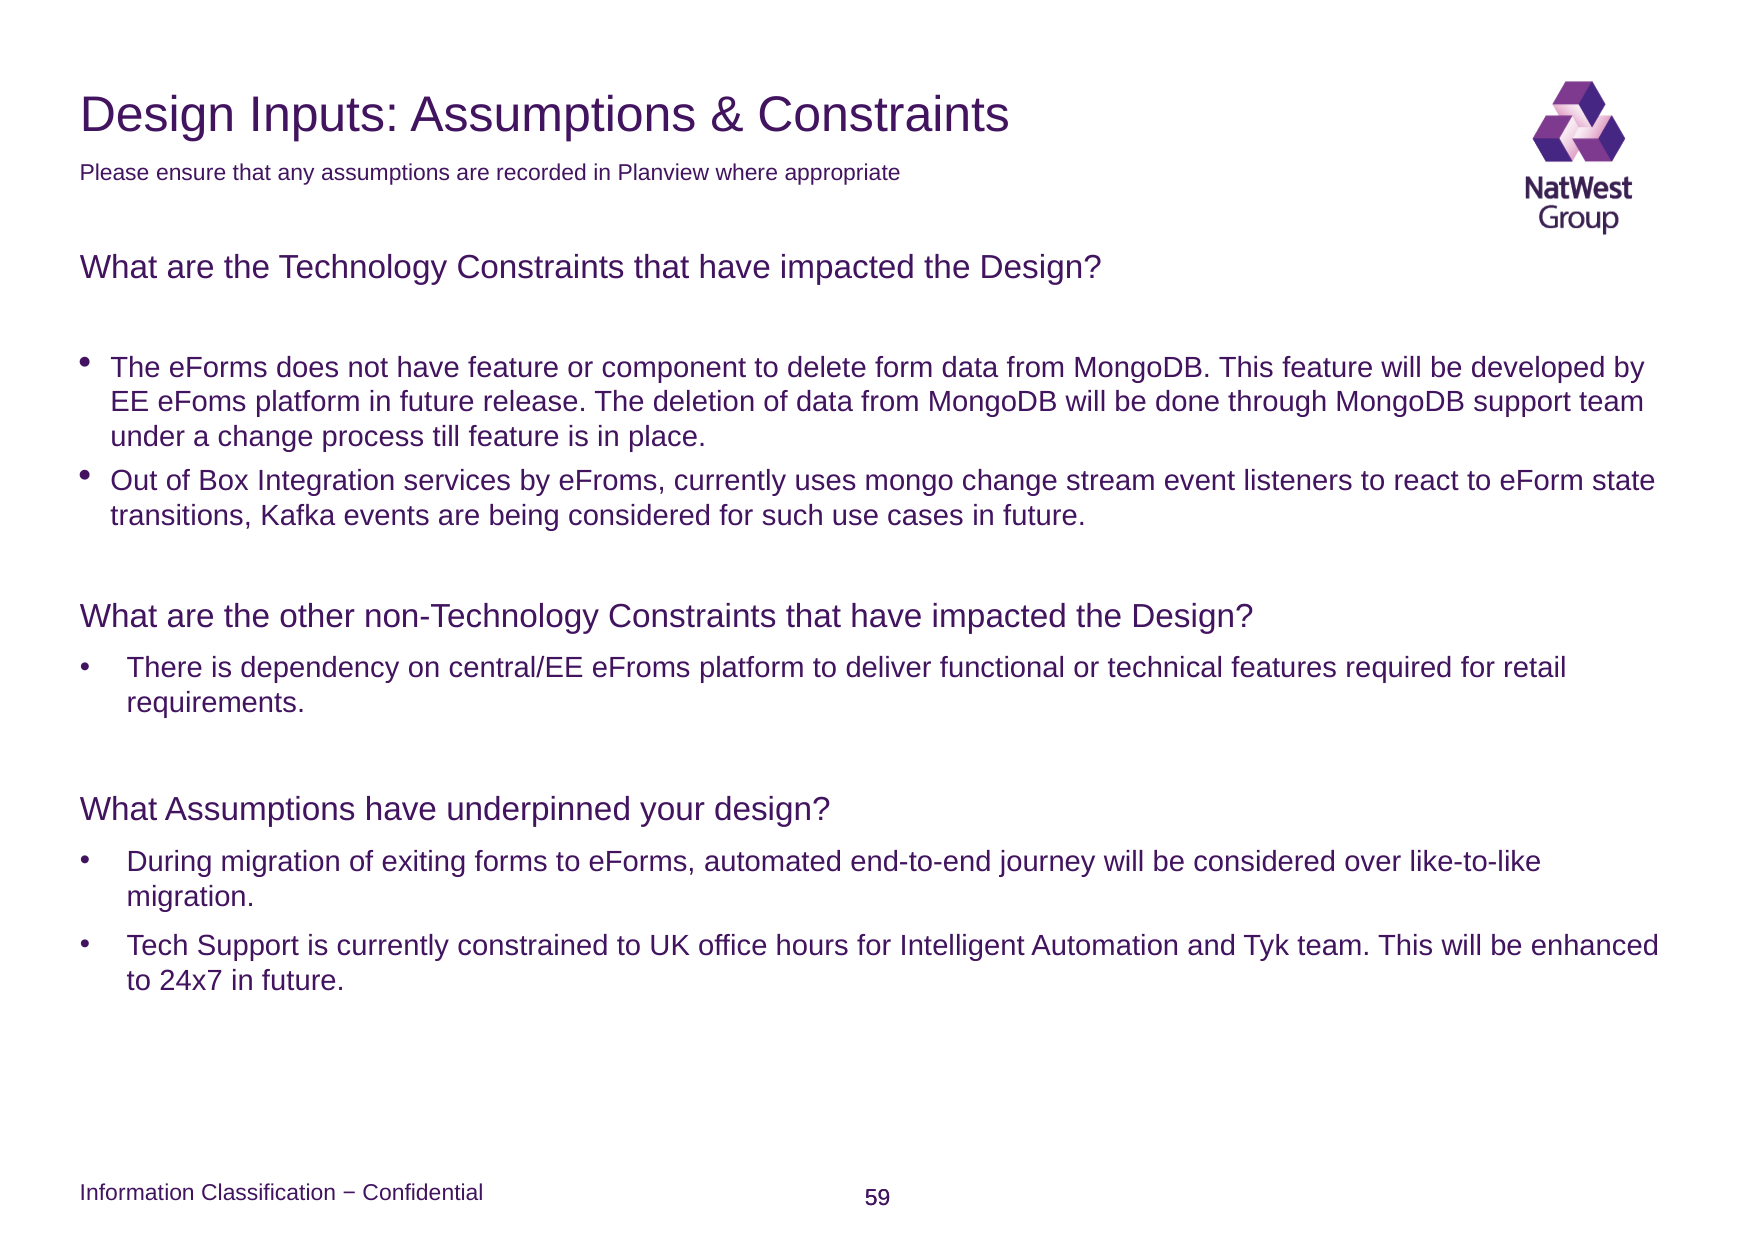

# Design Inputs: Assumptions & Constraints
Please ensure that any assumptions are recorded in Planview where appropriate
What are the Technology Constraints that have impacted the Design?

The eForms does not have feature or component to delete form data from MongoDB. This feature will be developed by EE eFoms platform in future release. The deletion of data from MongoDB will be done through MongoDB support team under a change process till feature is in place.
Out of Box Integration services by eFroms, currently uses mongo change stream event listeners to react to eForm state transitions, Kafka events are being considered for such use cases in future.

What are the other non-Technology Constraints that have impacted the Design?
There is dependency on central/EE eFroms platform to deliver functional or technical features required for retail requirements.

What Assumptions have underpinned your design?
During migration of exiting forms to eForms, automated end-to-end journey will be considered over like-to-like migration.
Tech Support is currently constrained to UK office hours for Intelligent Automation and Tyk team. This will be enhanced to 24x7 in future.

59
59